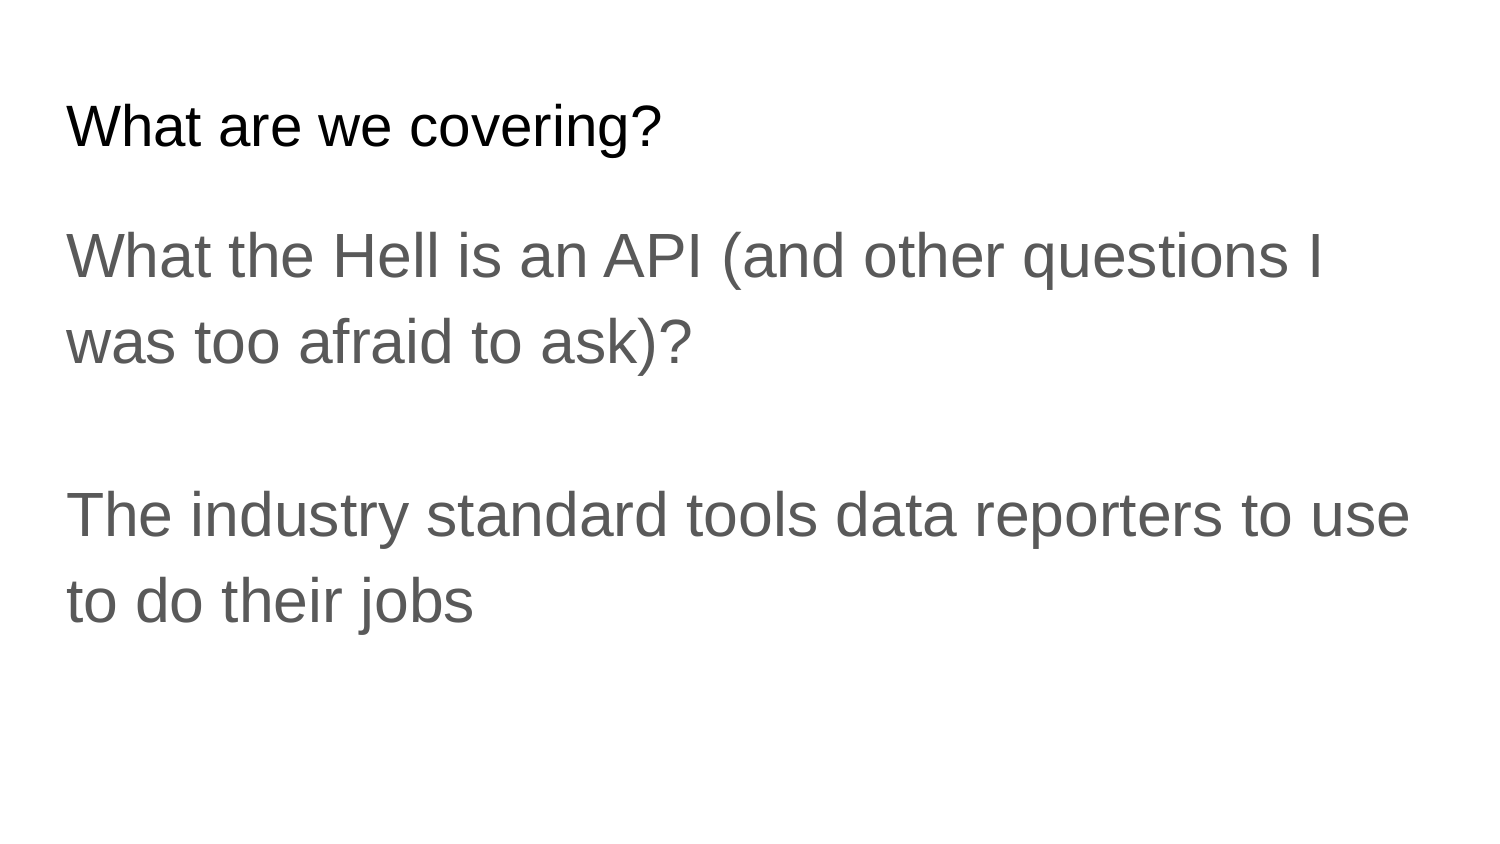

# What are we covering?
What the Hell is an API (and other questions I was too afraid to ask)?

The industry standard tools data reporters to use to do their jobs